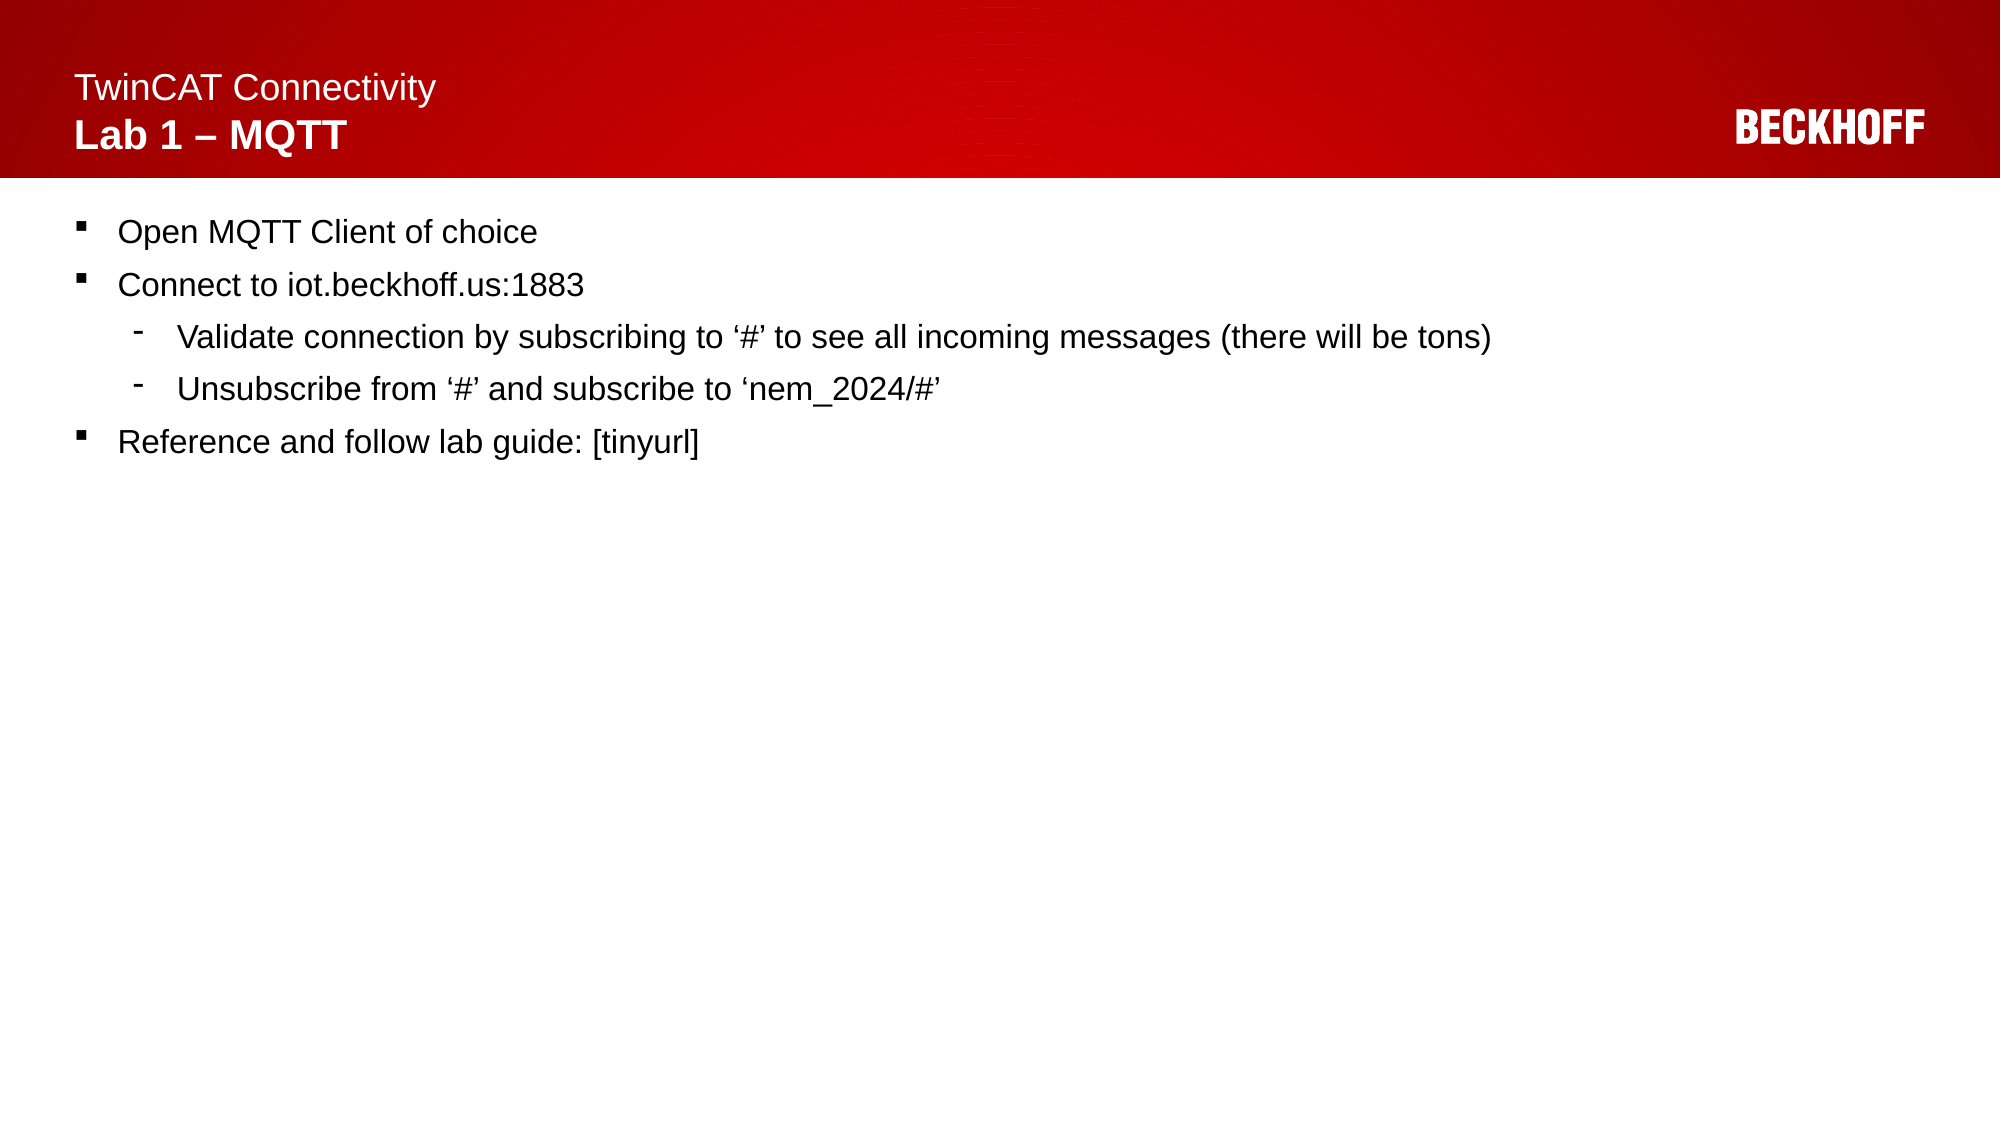

# TwinCAT Connectivity Lab 1 – MQTT
Open MQTT Client of choice
Connect to iot.beckhoff.us:1883
Validate connection by subscribing to ‘#’ to see all incoming messages (there will be tons)
Unsubscribe from ‘#’ and subscribe to ‘nem_2024/#’
Reference and follow lab guide: [tinyurl]